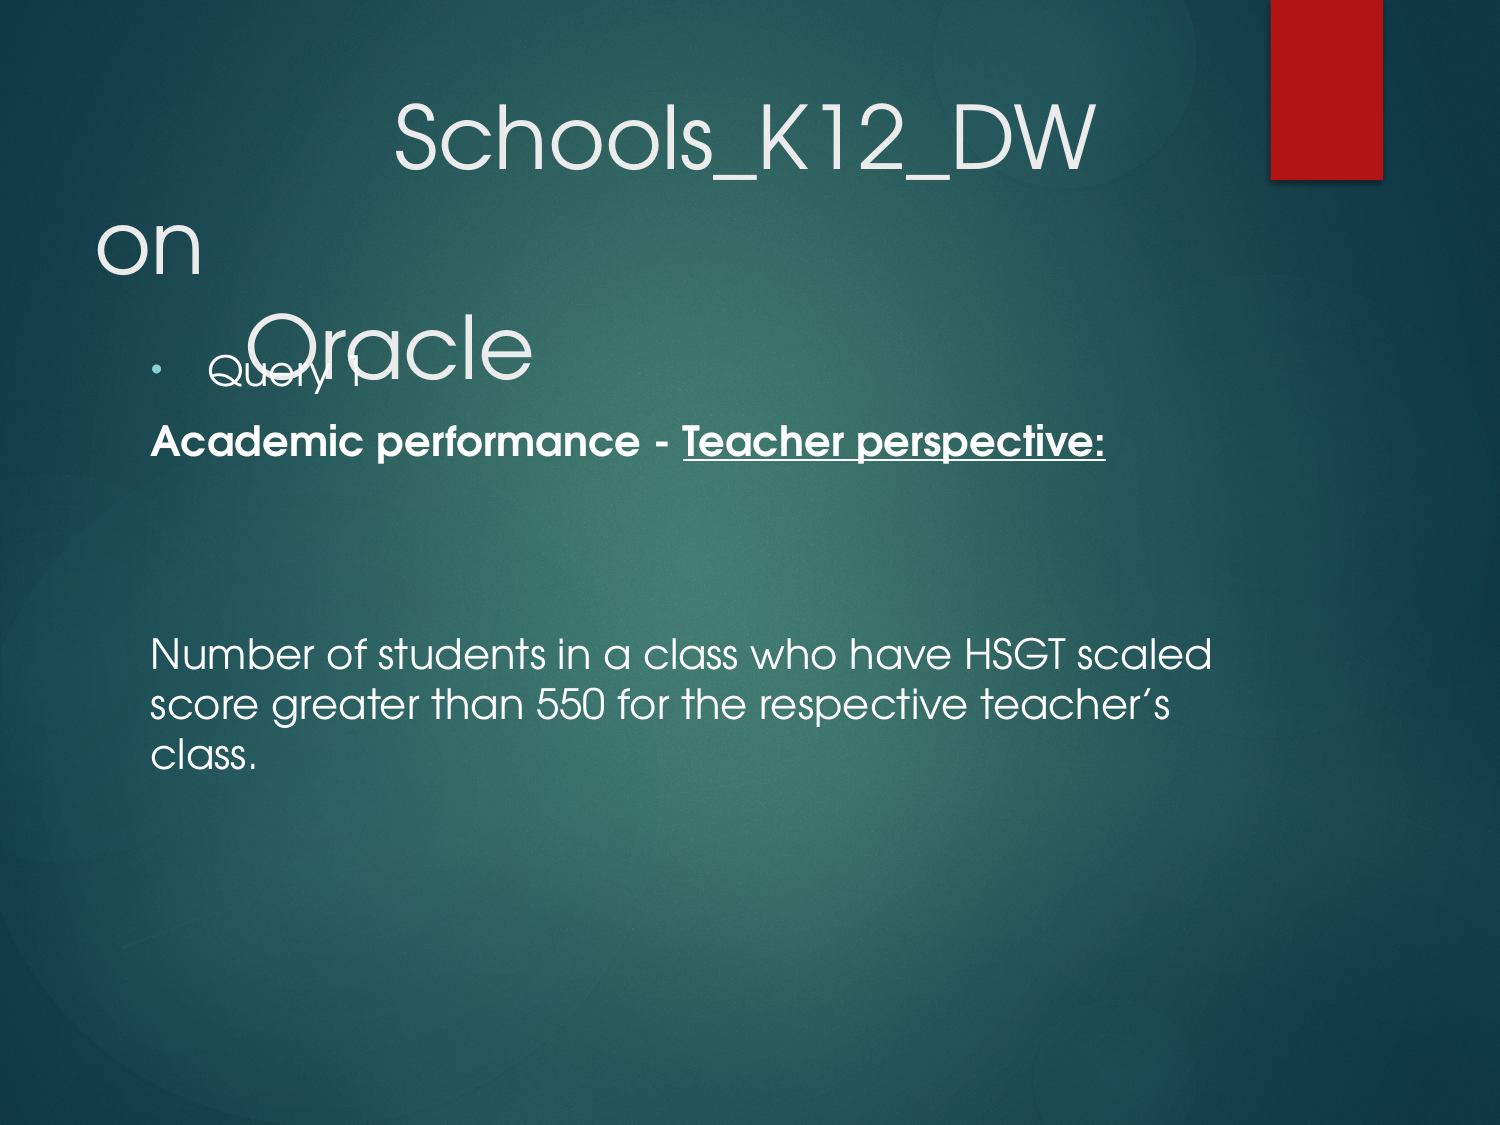

# Schools_K12_DW on 								Oracle
Query 1
Academic performance - Teacher perspective:

Number of students in a class who have HSGT scaled score greater than 550 for the respective teacher’s class.